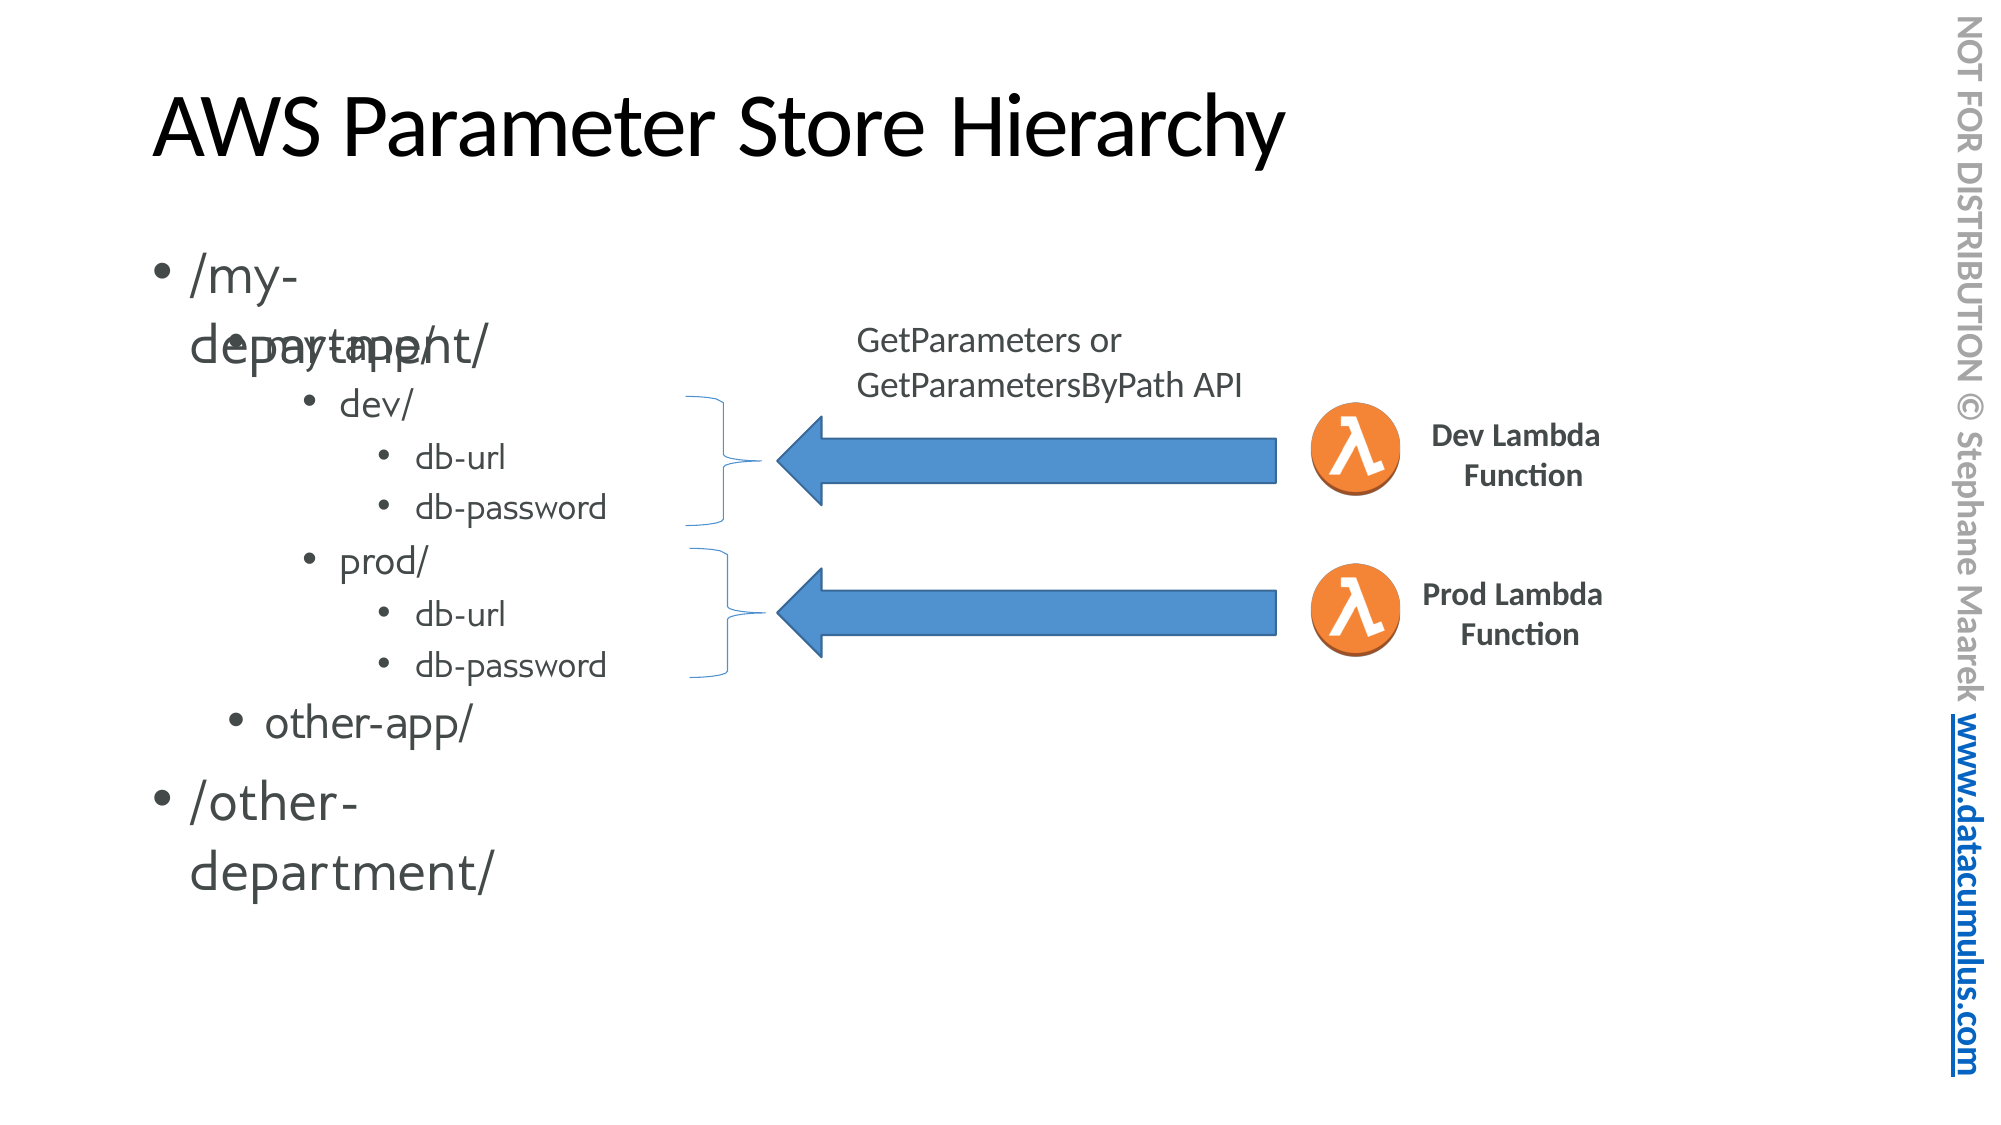

NOT FOR DISTRIBUTION © Stephane Maarek www.datacumulus.com
# AWS Parameter Store Hierarchy
/my-department/
my-app/
dev/
db-url
db-password
prod/
db-url
db-password
other-app/
/other-department/
GetParameters or  GetParametersByPath API

Dev Lambda  Function

Prod Lambda  Function
© Stephane Maarek